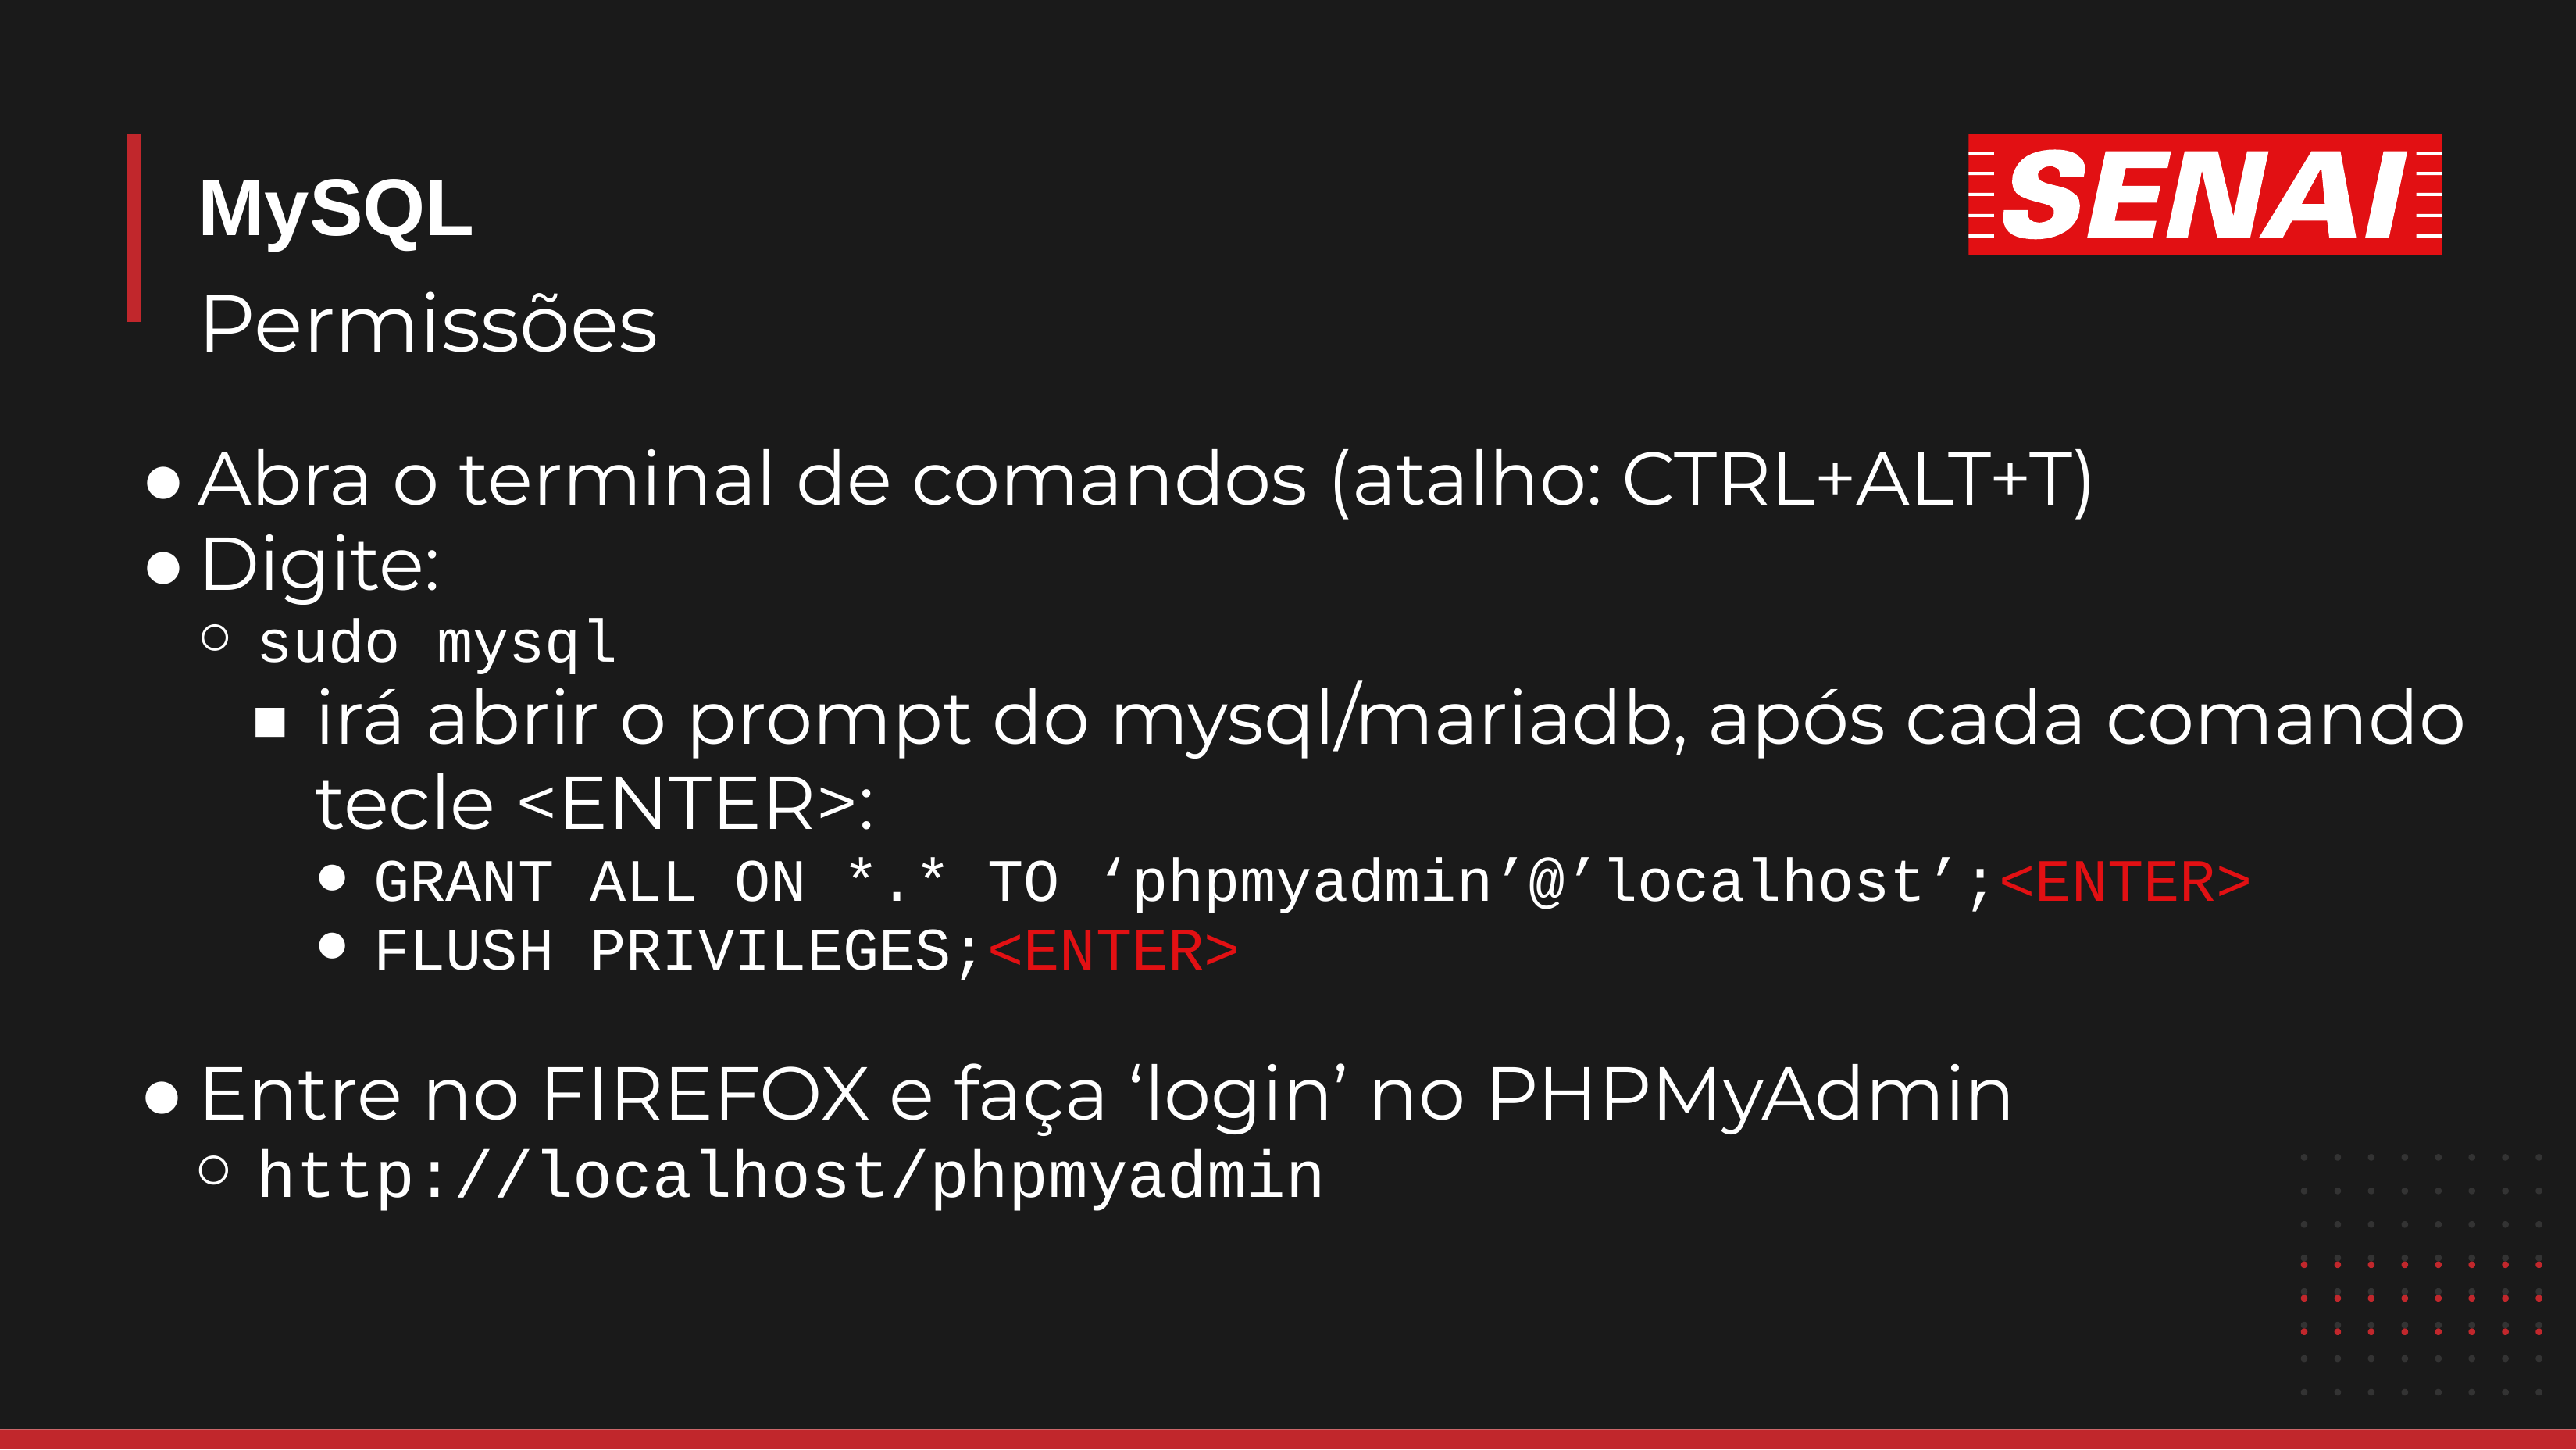

# MySQL
Permissões
Abra o terminal de comandos (atalho: CTRL+ALT+T)
Digite:
sudo mysql
irá abrir o prompt do mysql/mariadb, após cada comando tecle <ENTER>:
GRANT ALL ON *.* TO ‘phpmyadmin’@’localhost’;<ENTER>
FLUSH PRIVILEGES;<ENTER>

Entre no FIREFOX e faça ‘login’ no PHPMyAdmin
http://localhost/phpmyadmin